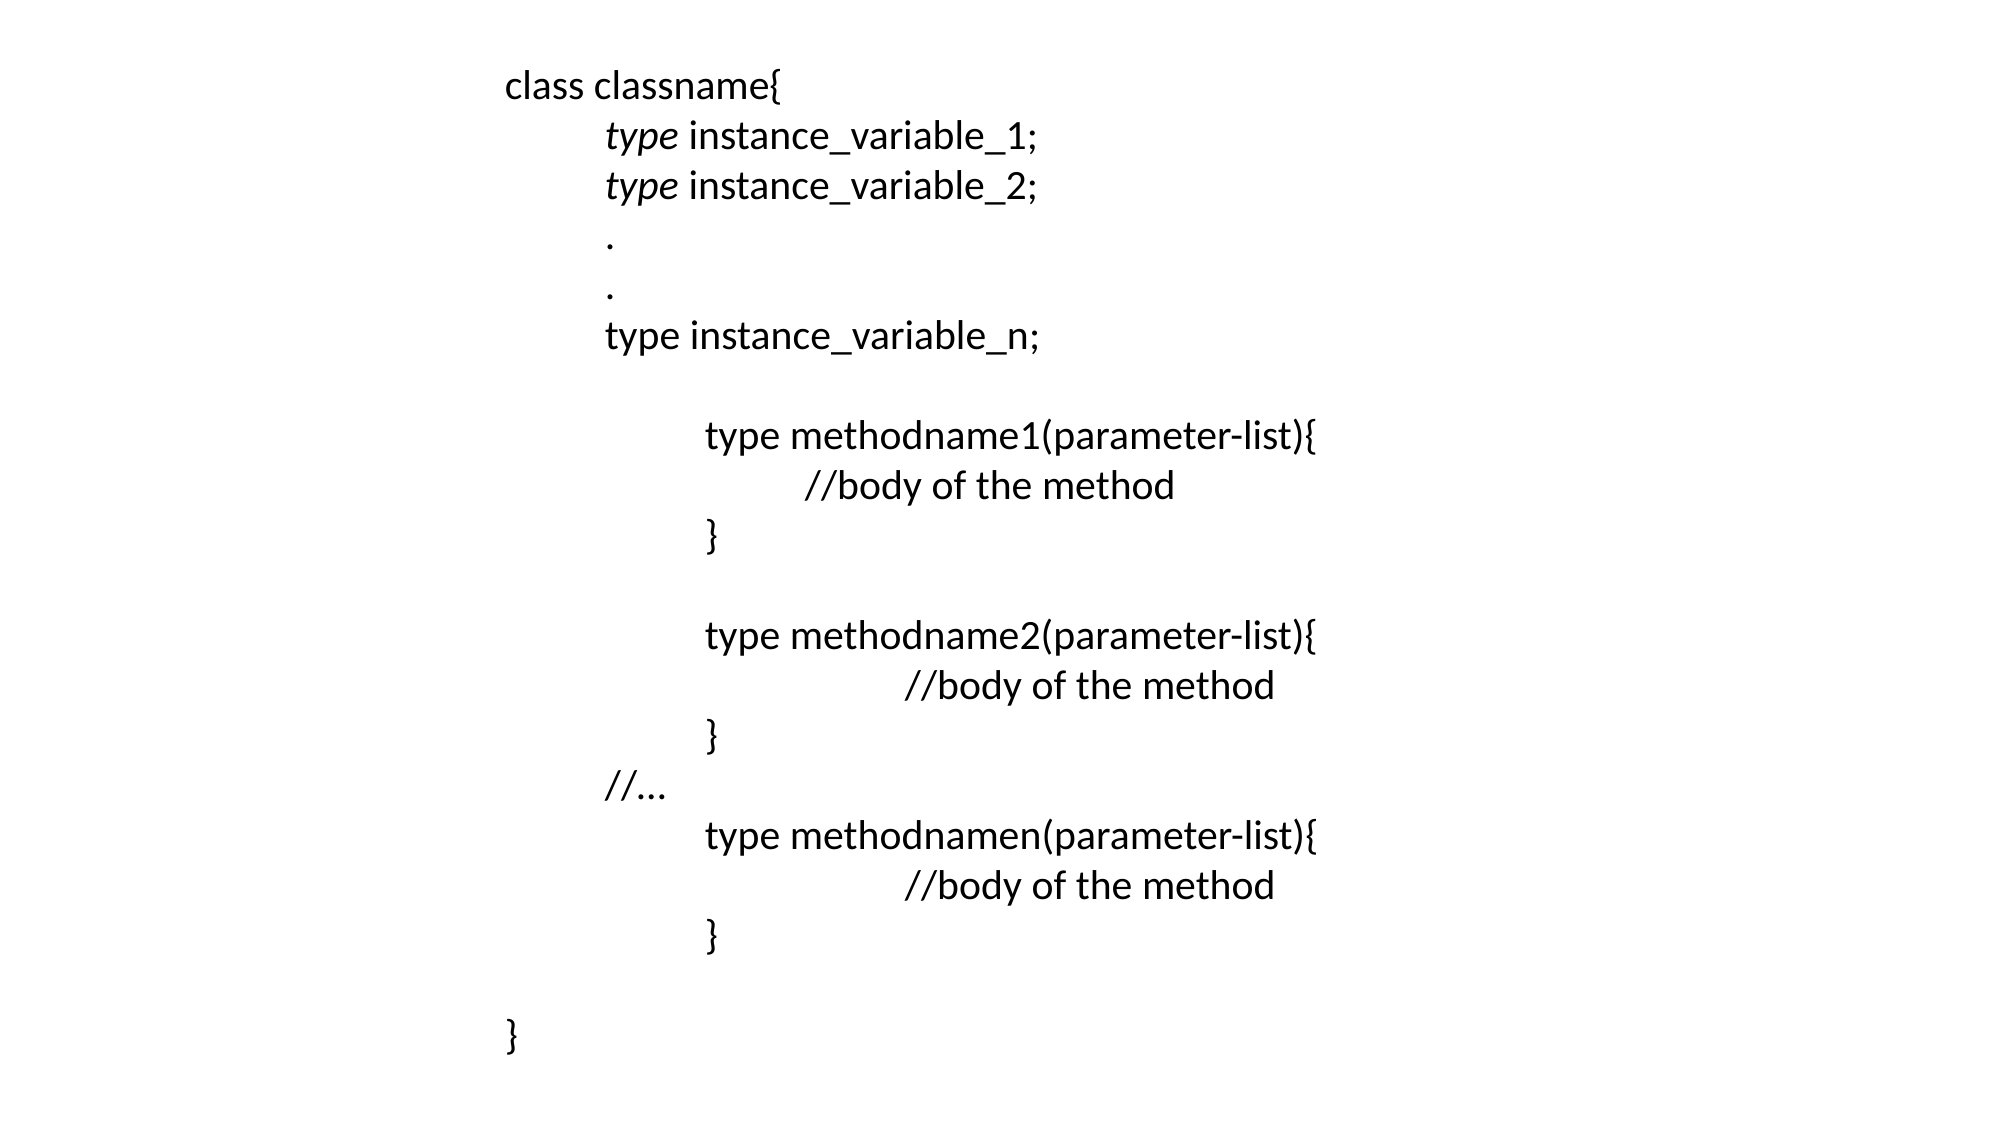

class classname{
type instance_variable_1;
type instance_variable_2;
.
.
type instance_variable_n;

type methodname1(parameter-list){
//body of the method
}

type methodname2(parameter-list){
//body of the method
}
//…
type methodnamen(parameter-list){
//body of the method
}

}